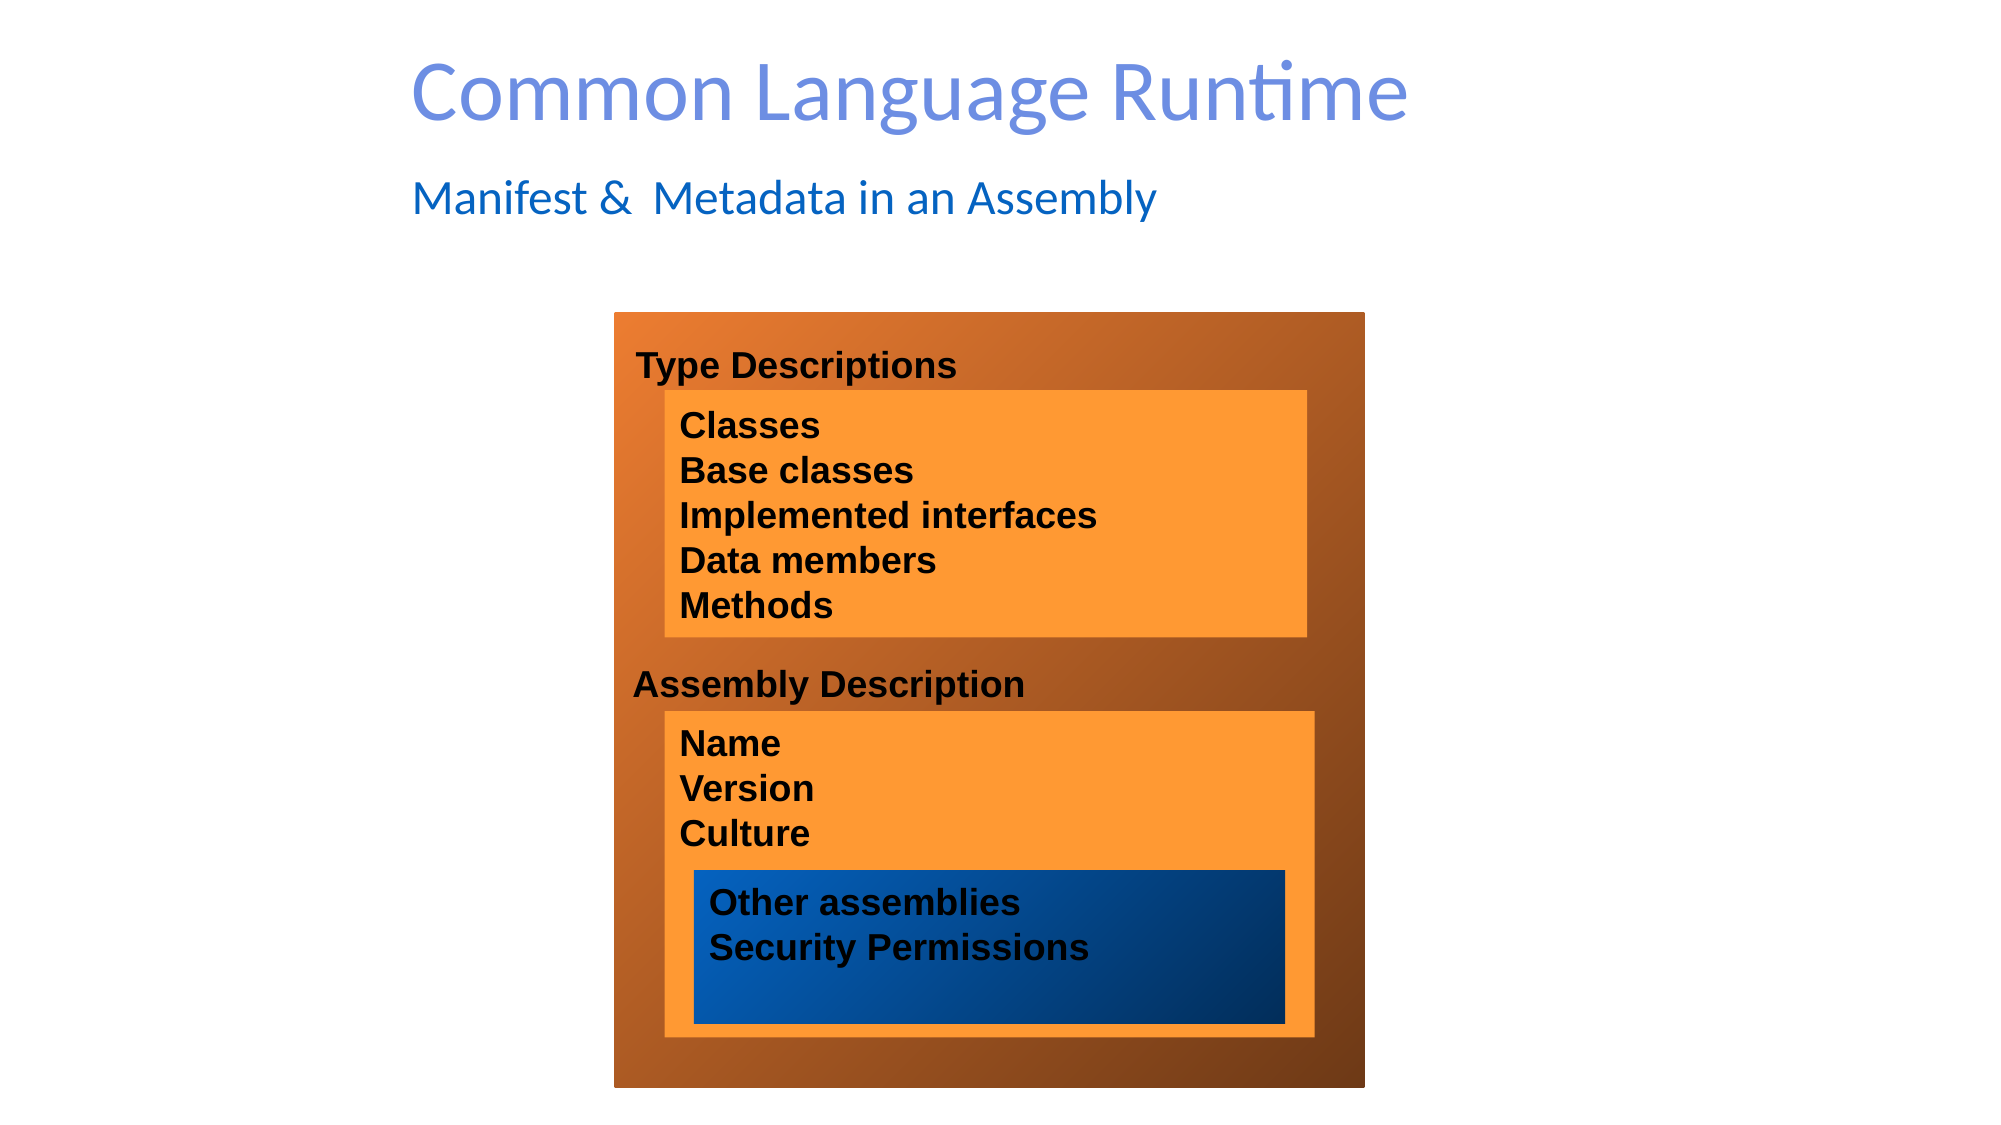

# Common Language Runtime Manifest & Metadata in an Assembly

Type Descriptions
Classes
Base classes
Implemented interfaces
Data members
Methods
Assembly Description
Name
Version
Culture
Other assemblies
Security Permissions